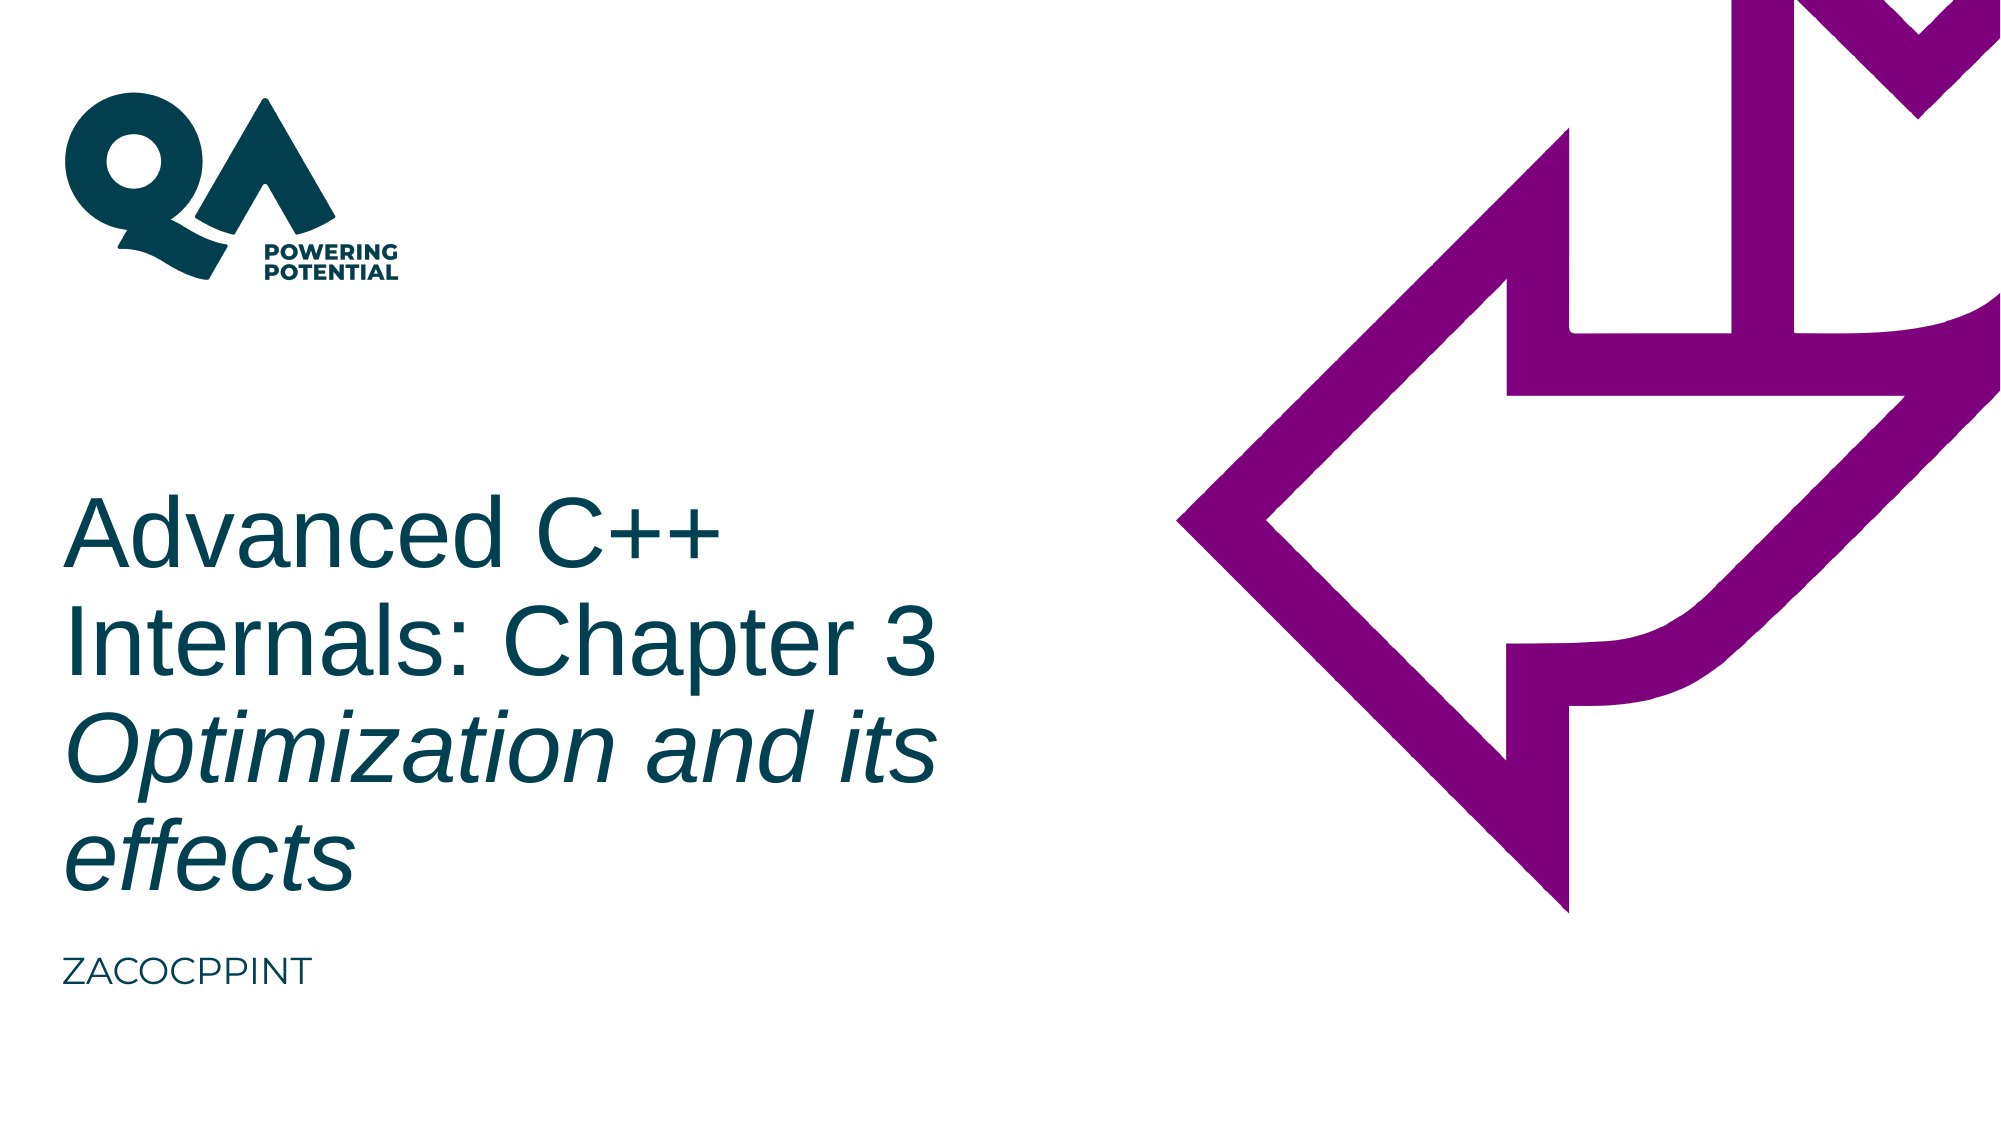

# Advanced C++ Internals: Chapter 3 Optimization and its effects
ZACOCPPINT